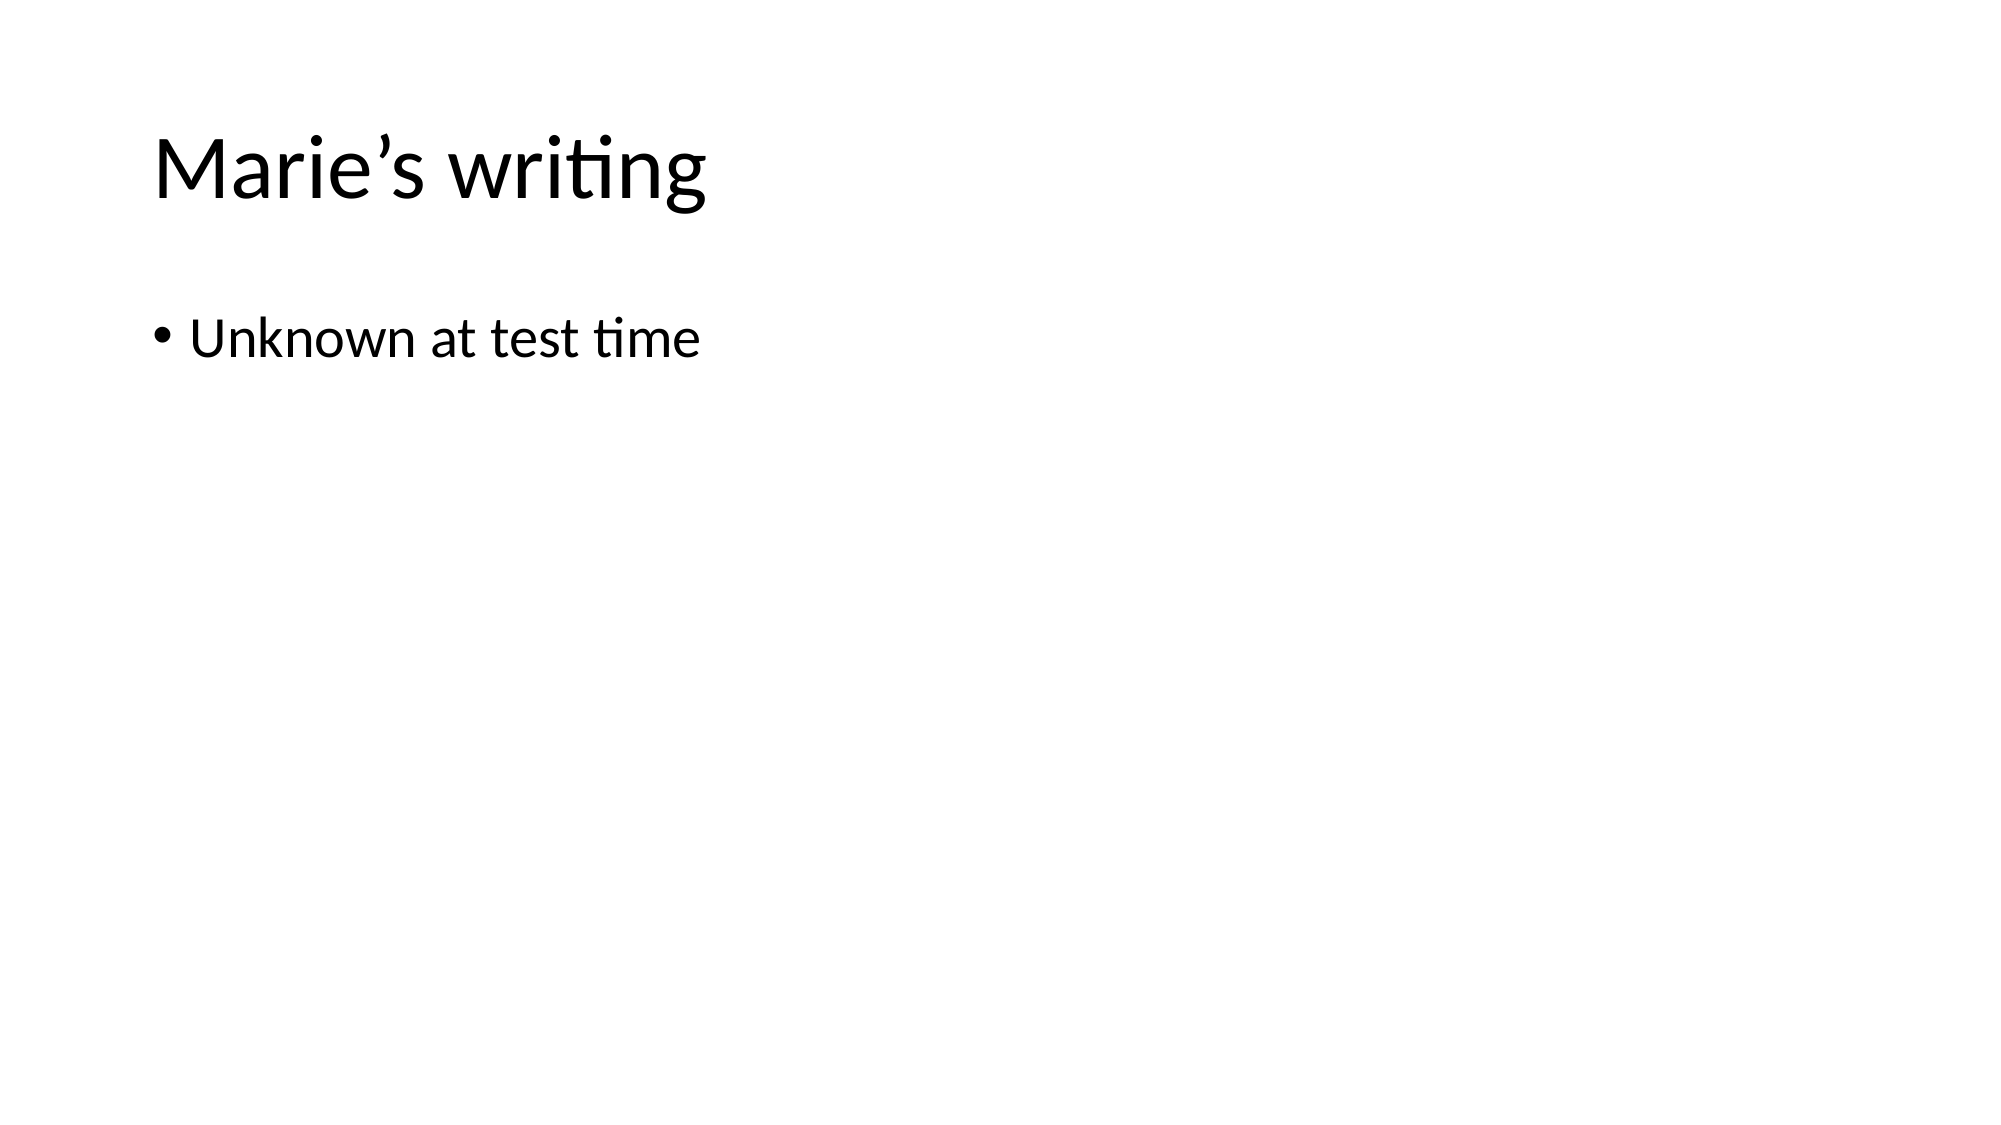

# Marie’s writing
Unknown at test time